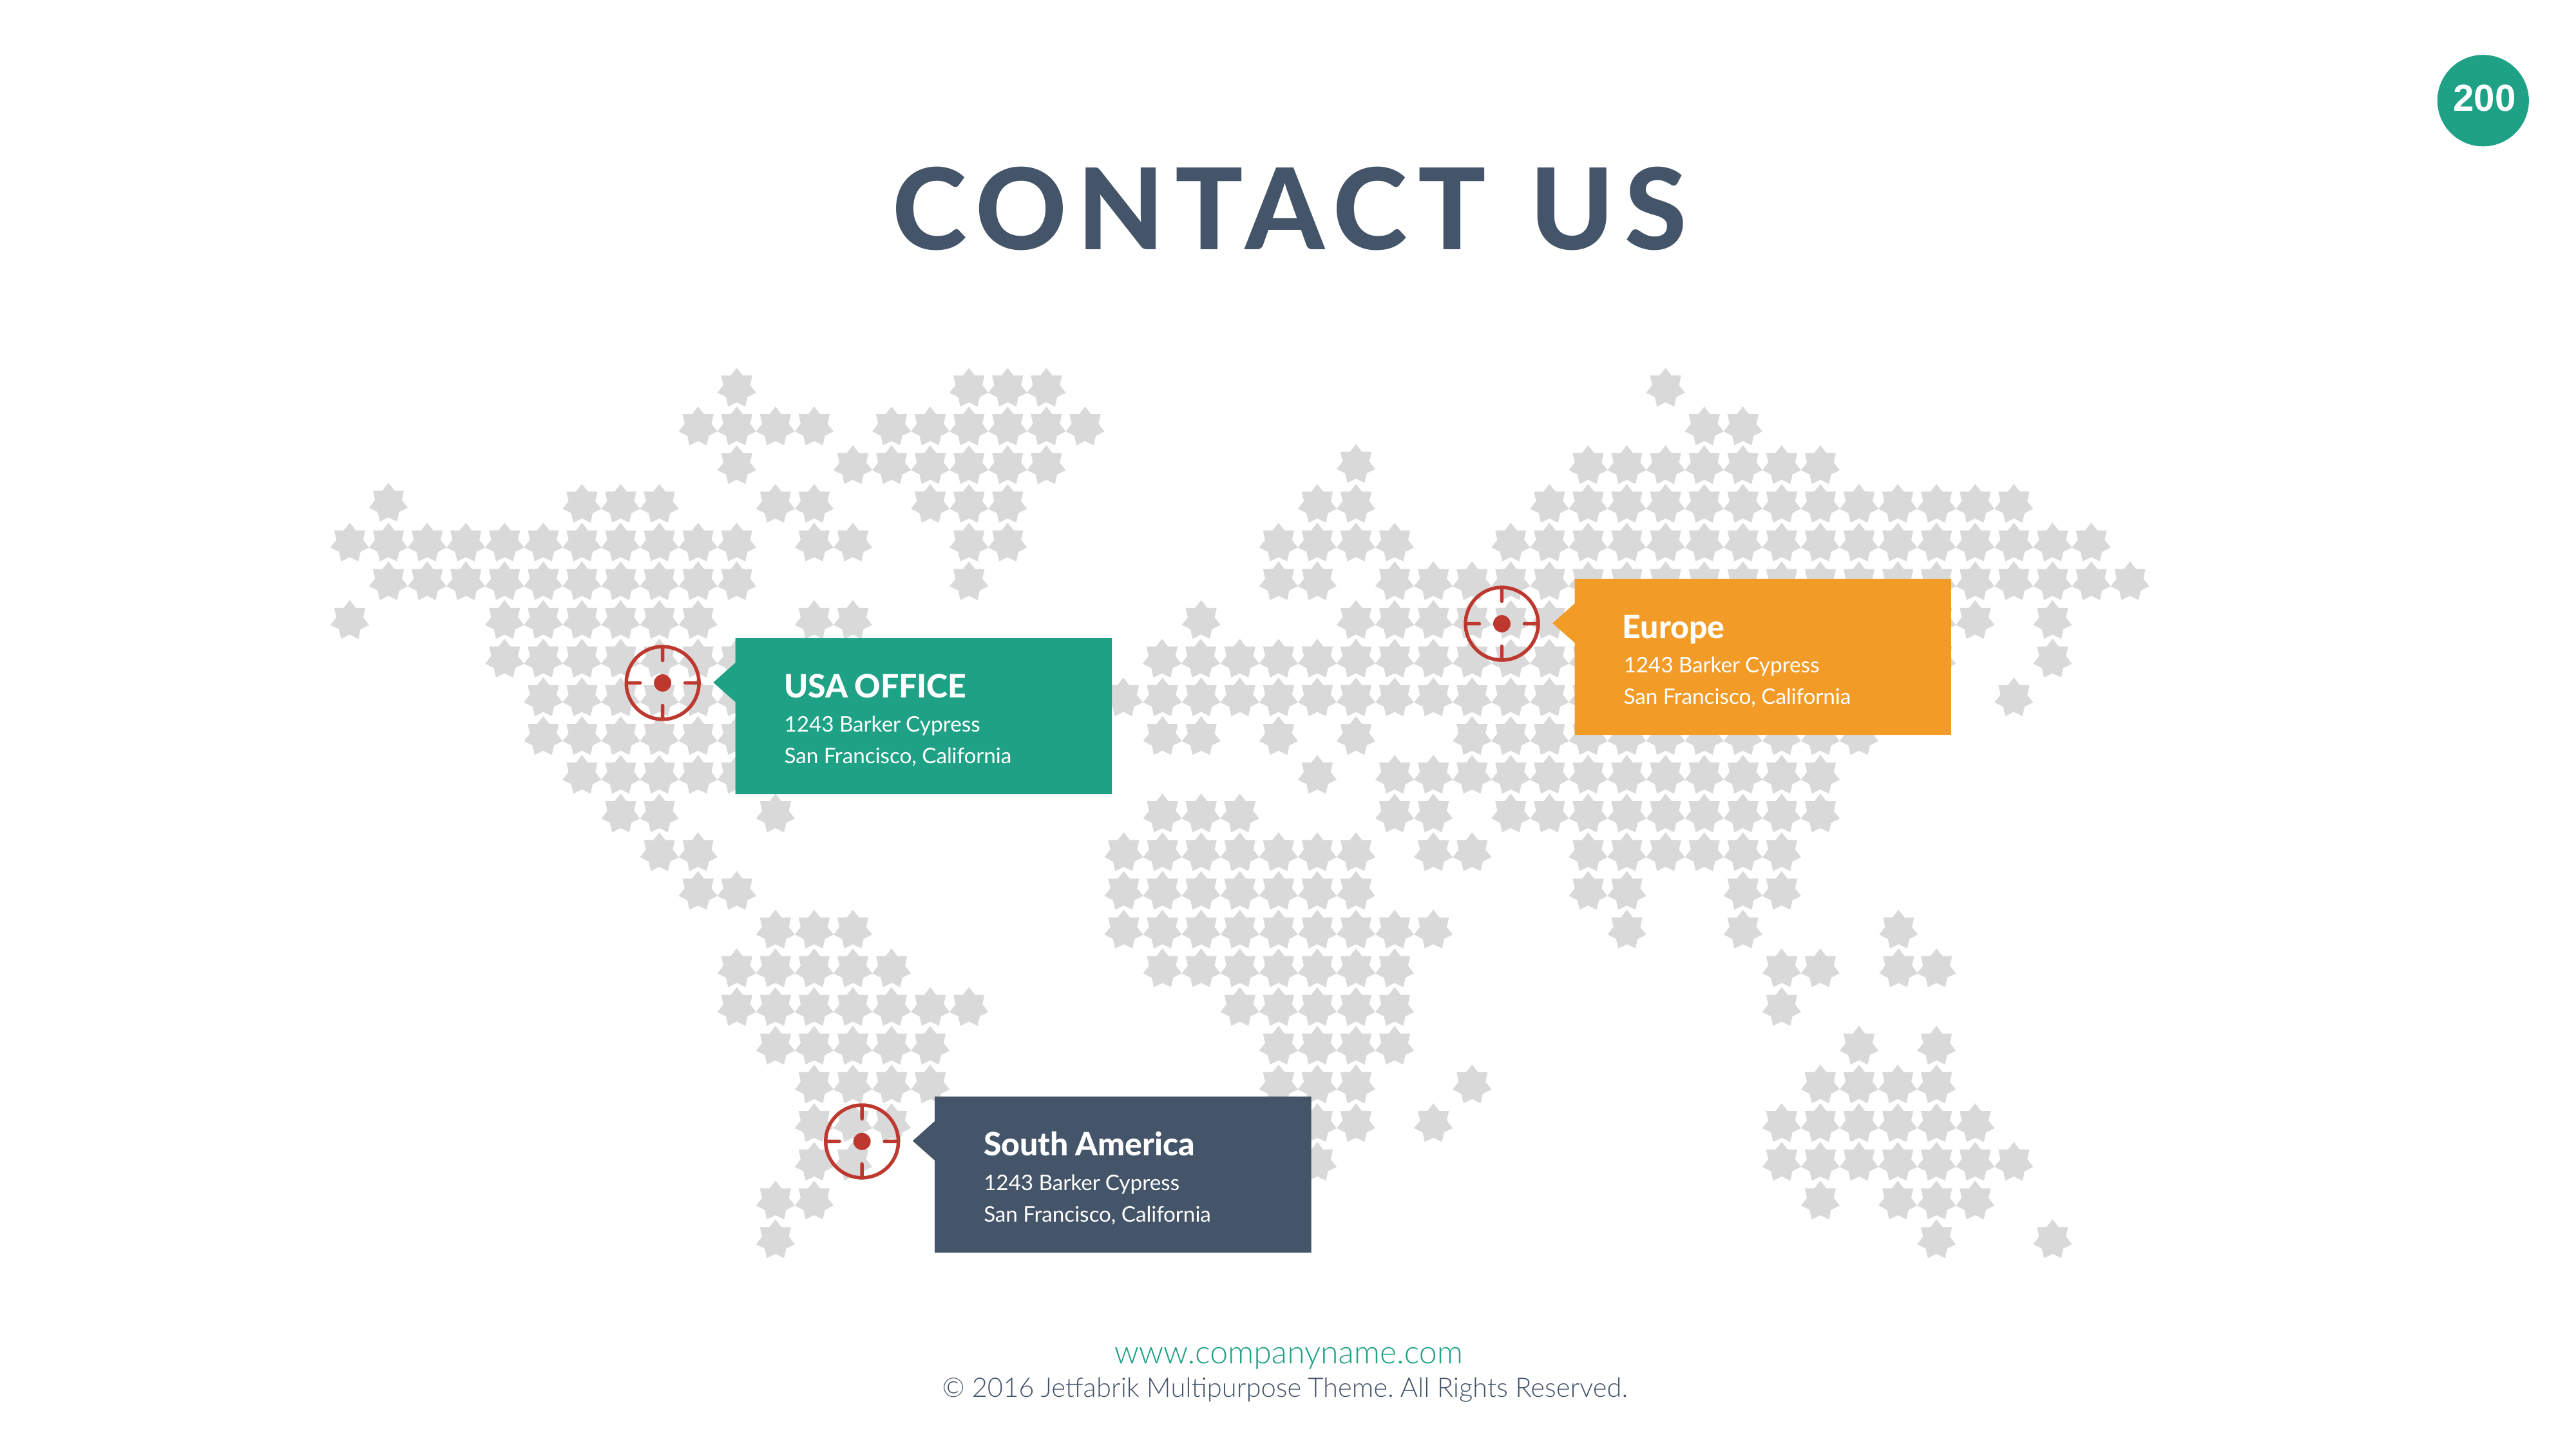

CONTACT US

Europe

1243 Barker Cypress
San Francisco, California

USA OFFICE
1243 Barker Cypress
San Francisco, California

South America
1243 Barker Cypress
San Francisco, California